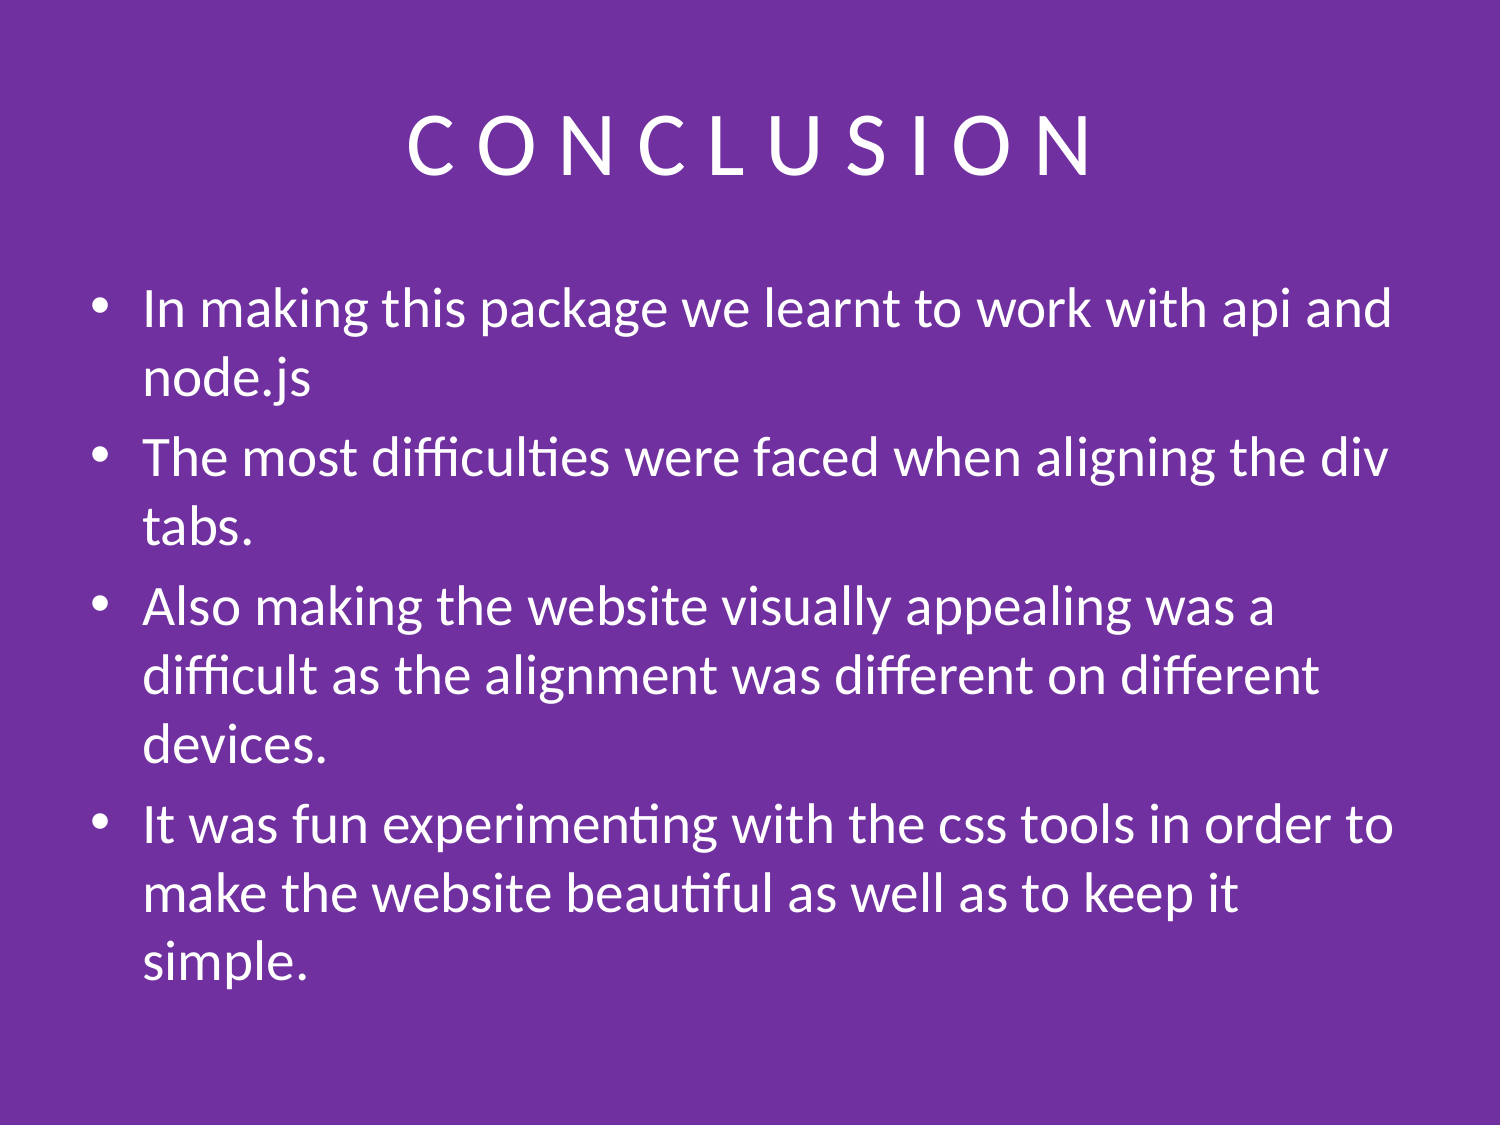

# C O N C L U S I O N
In making this package we learnt to work with api and node.js
The most difficulties were faced when aligning the div tabs.
Also making the website visually appealing was a difficult as the alignment was different on different devices.
It was fun experimenting with the css tools in order to make the website beautiful as well as to keep it simple.